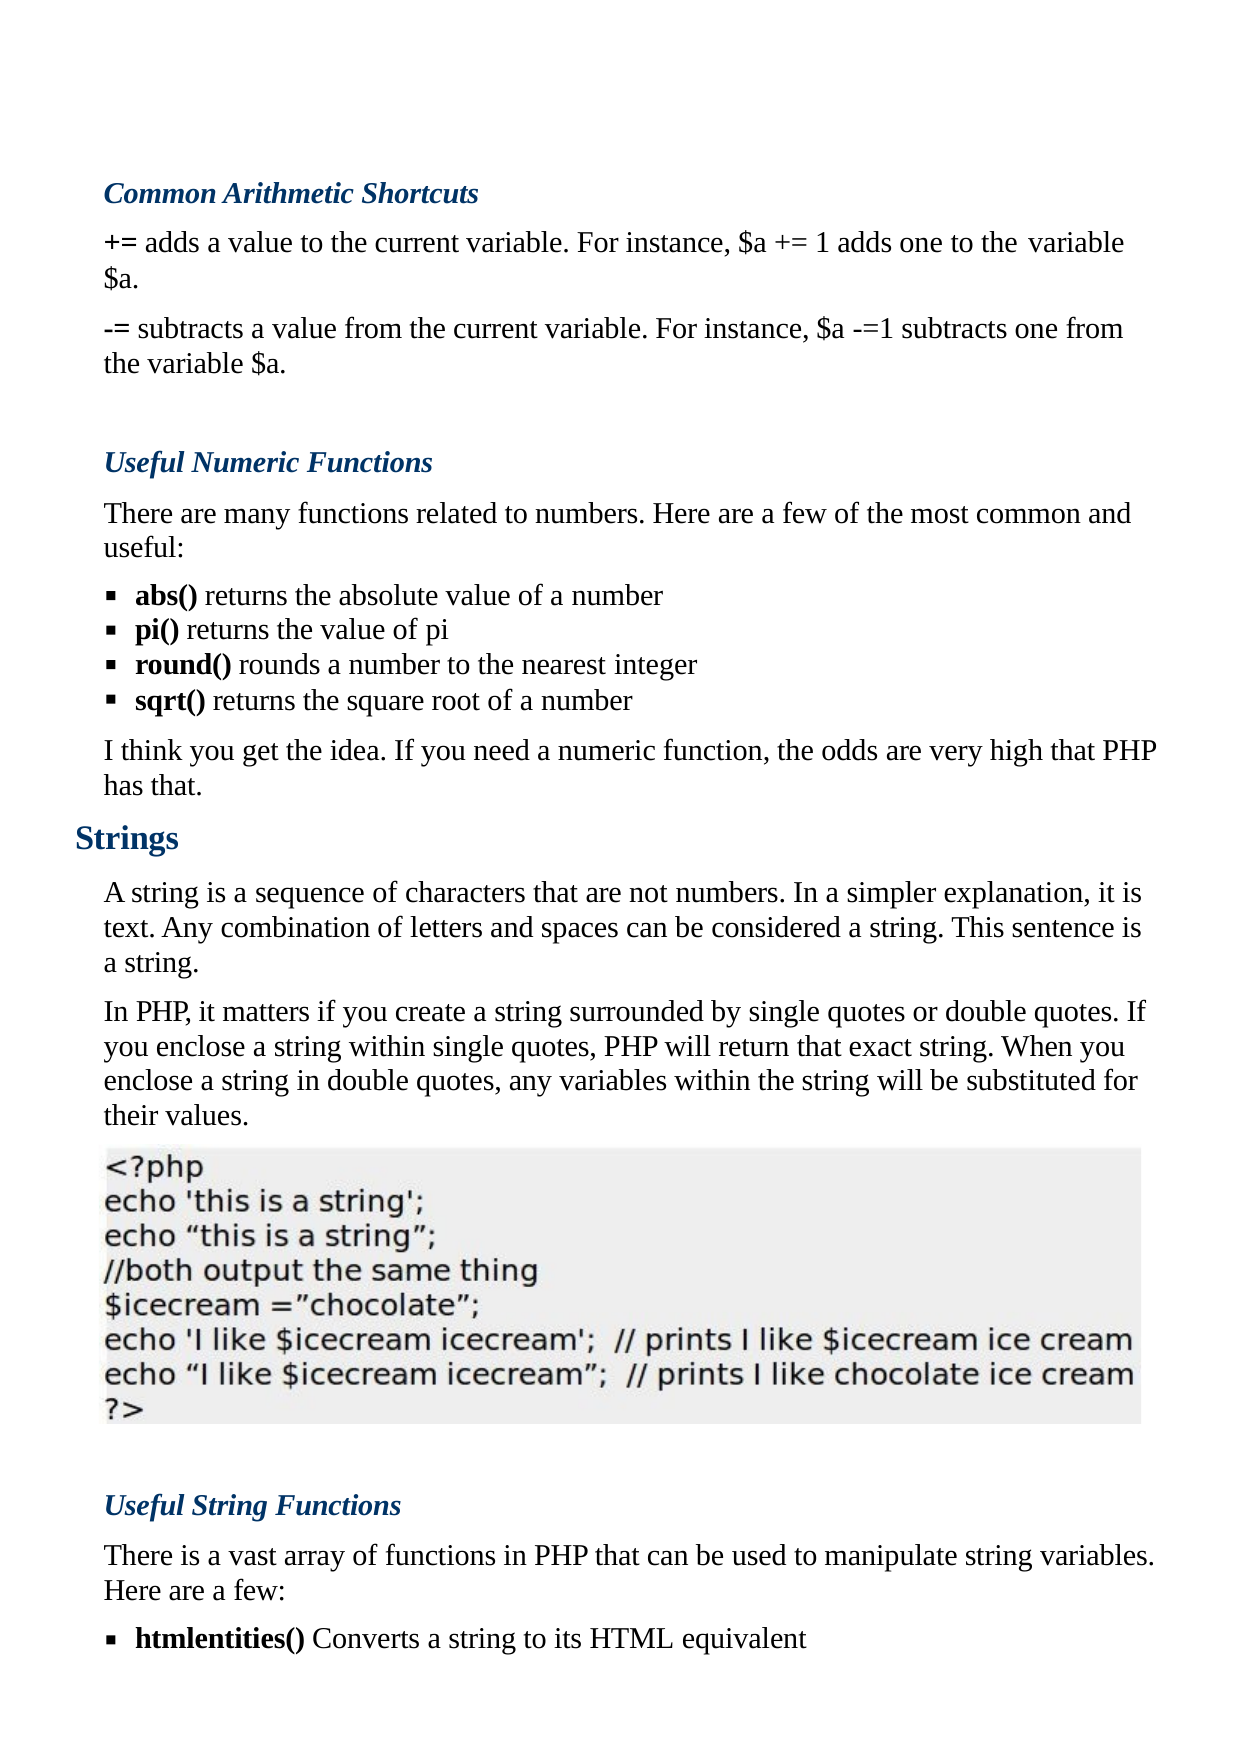

Common Arithmetic Shortcuts
+= adds a value to the current variable. For instance, $a += 1 adds one to the variable
$a.
-= subtracts a value from the current variable. For instance, $a -=1 subtracts one from  the variable $a.

Useful Numeric Functions
There are many functions related to numbers. Here are a few of the most common and  useful:
abs() returns the absolute value of a number
pi() returns the value of pi
round() rounds a number to the nearest integer
sqrt() returns the square root of a number
I think you get the idea. If you need a numeric function, the odds are very high that PHP  has that.
Strings
A string is a sequence of characters that are not numbers. In a simpler explanation, it is  text. Any combination of letters and spaces can be considered a string. This sentence is  a string.
In PHP, it matters if you create a string surrounded by single quotes or double quotes. If  you enclose a string within single quotes, PHP will return that exact string. When you  enclose a string in double quotes, any variables within the string will be substituted for  their values.

Useful String Functions
There is a vast array of functions in PHP that can be used to manipulate string variables.  Here are a few:
htmlentities() Converts a string to its HTML equivalent